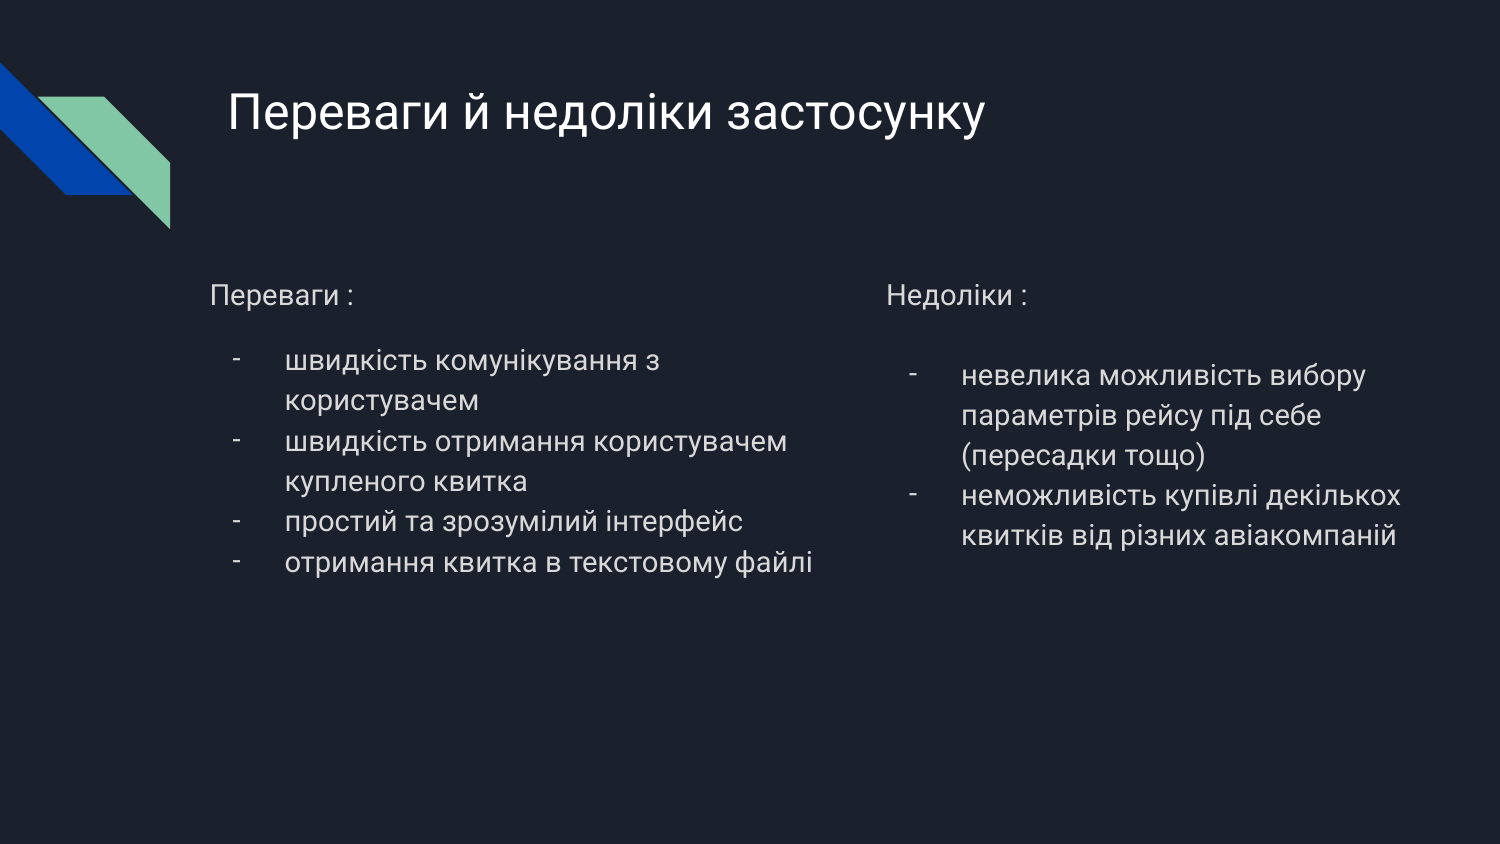

# Переваги й недоліки застосунку
Переваги :
швидкість комунікування з користувачем
швидкість отримання користувачем купленого квитка
простий та зрозумілий інтерфейс
отримання квитка в текстовому файлі
Недоліки :

невелика можливість вибору параметрів рейсу під себе (пересадки тощо)
неможливість купівлі декількох квитків від різних авіакомпаній